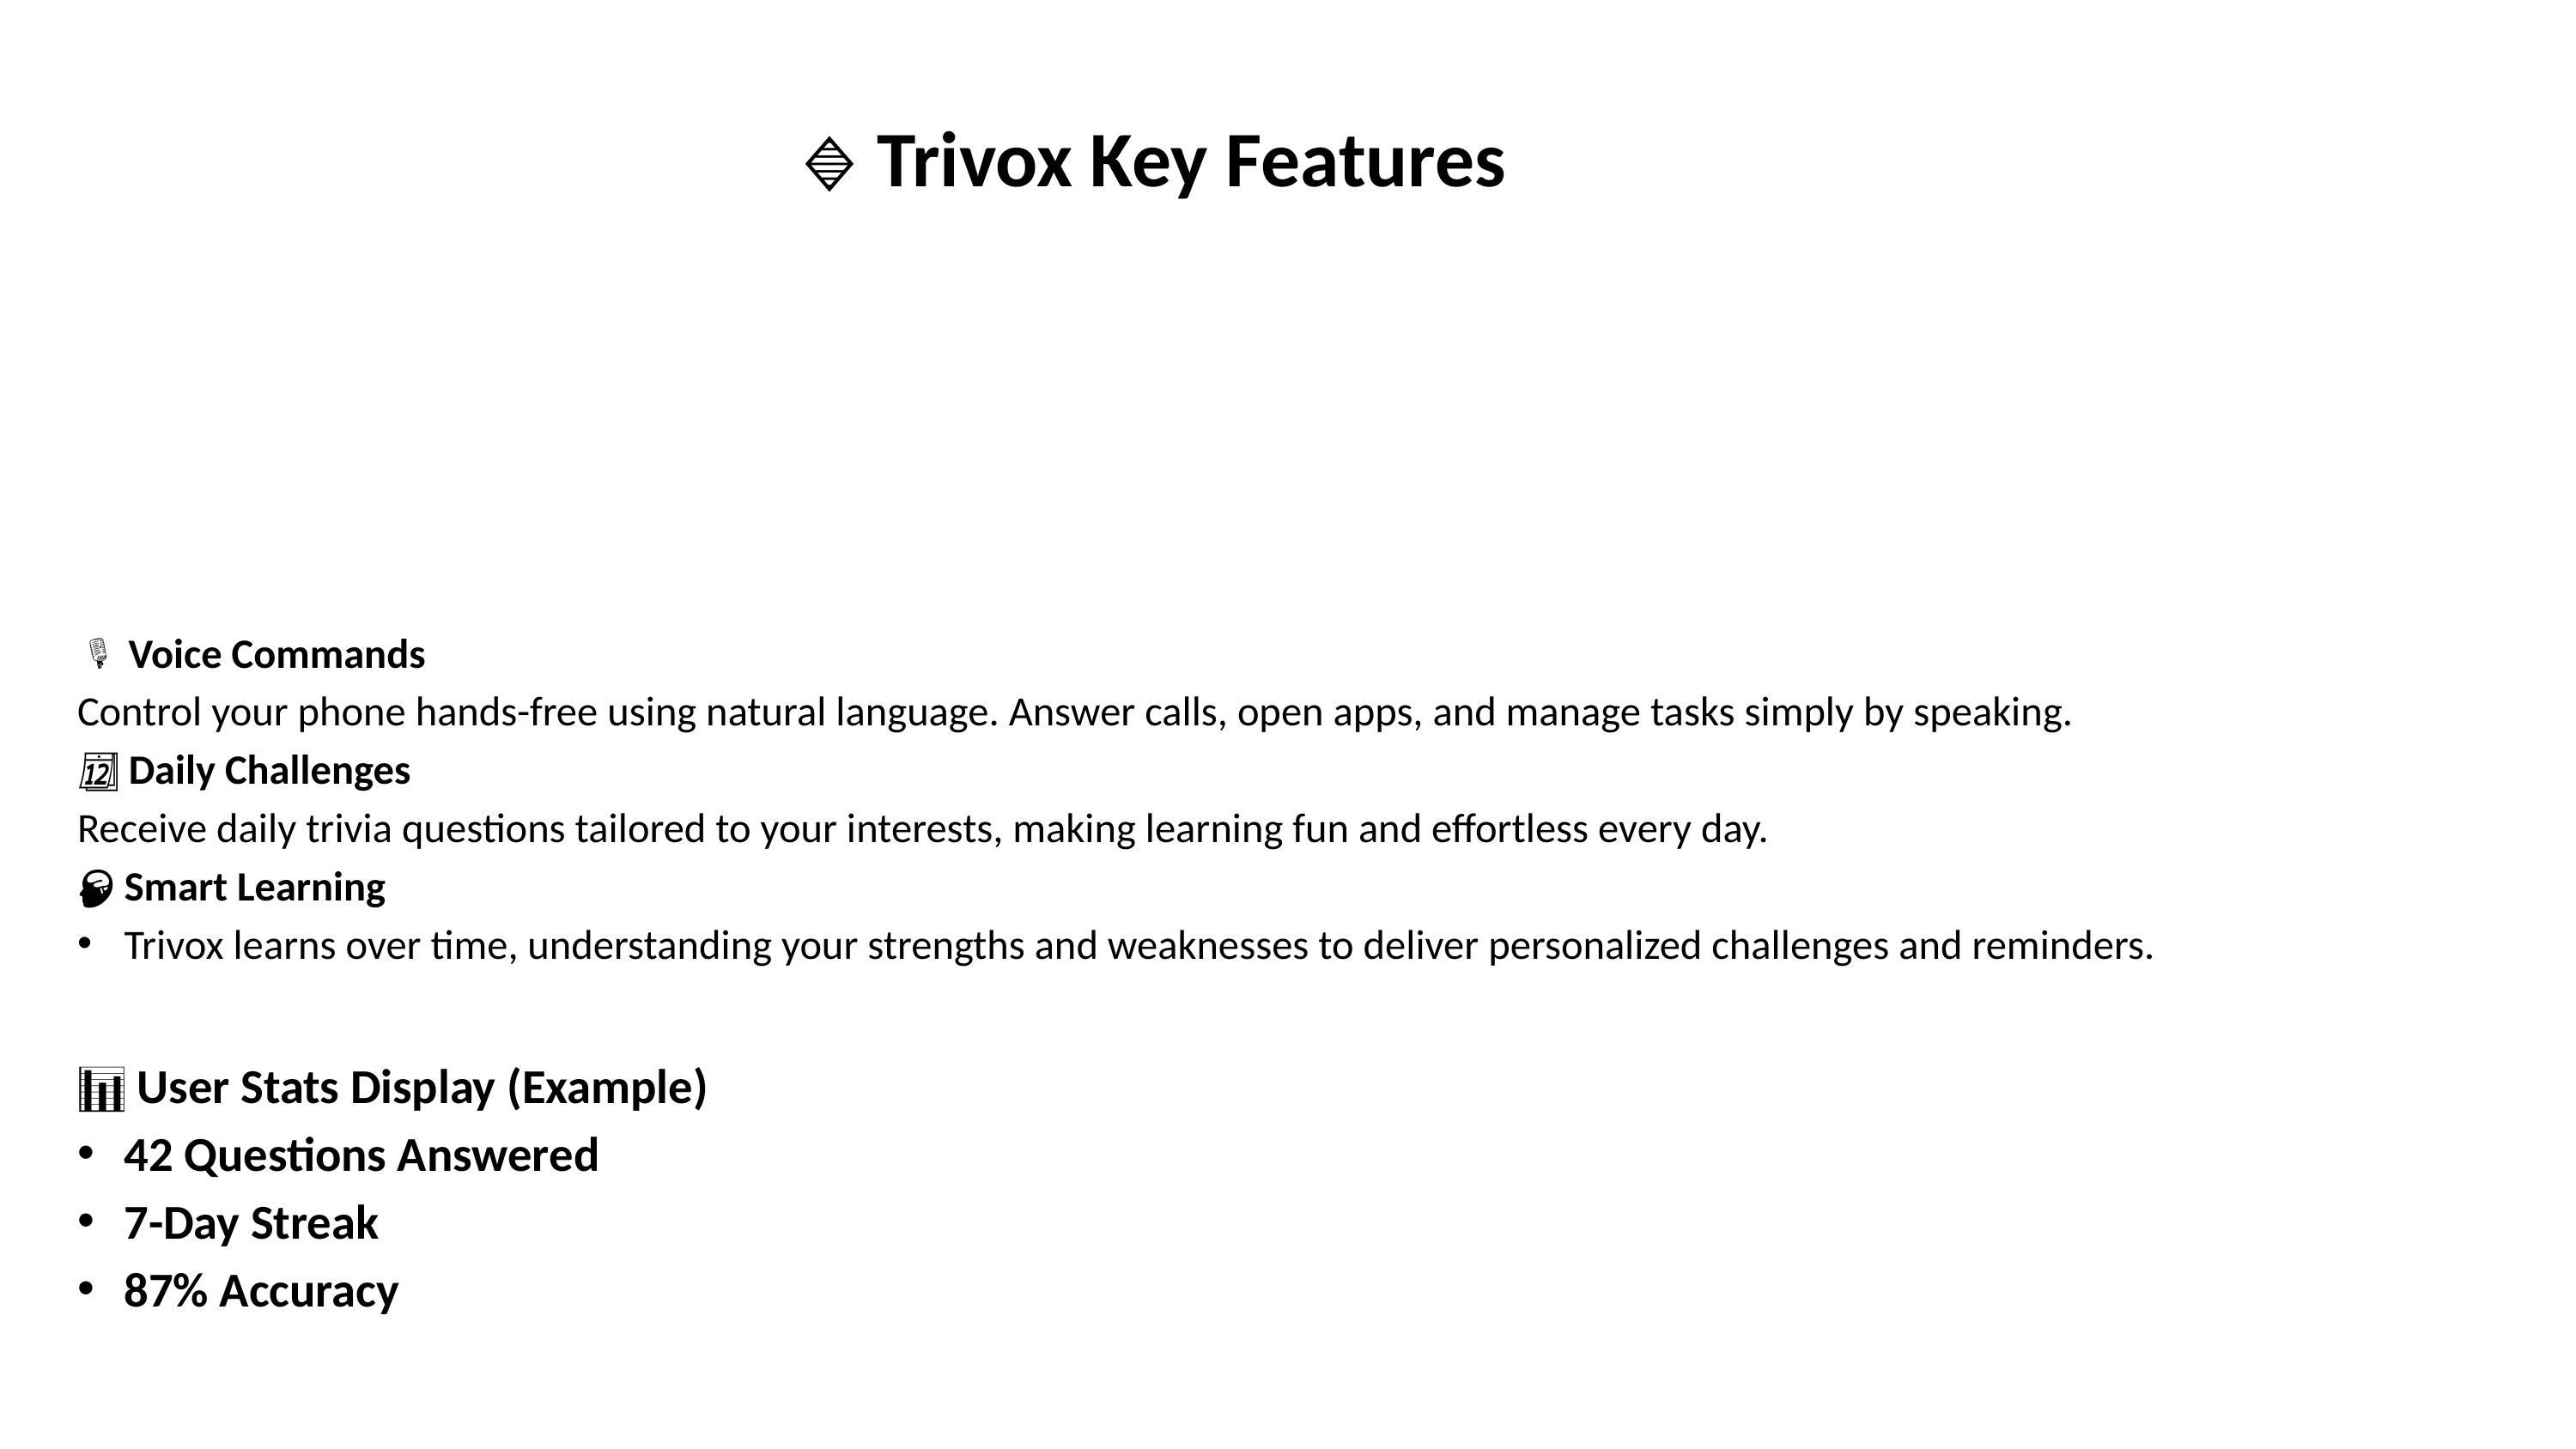

# 🔹 Trivox Key Features

🎙️ Voice Commands
Control your phone hands-free using natural language. Answer calls, open apps, and manage tasks simply by speaking.
📆 Daily Challenges
Receive daily trivia questions tailored to your interests, making learning fun and effortless every day.
🧠 Smart Learning
Trivox learns over time, understanding your strengths and weaknesses to deliver personalized challenges and reminders.

📊 User Stats Display (Example)
42 Questions Answered
7-Day Streak
87% Accuracy